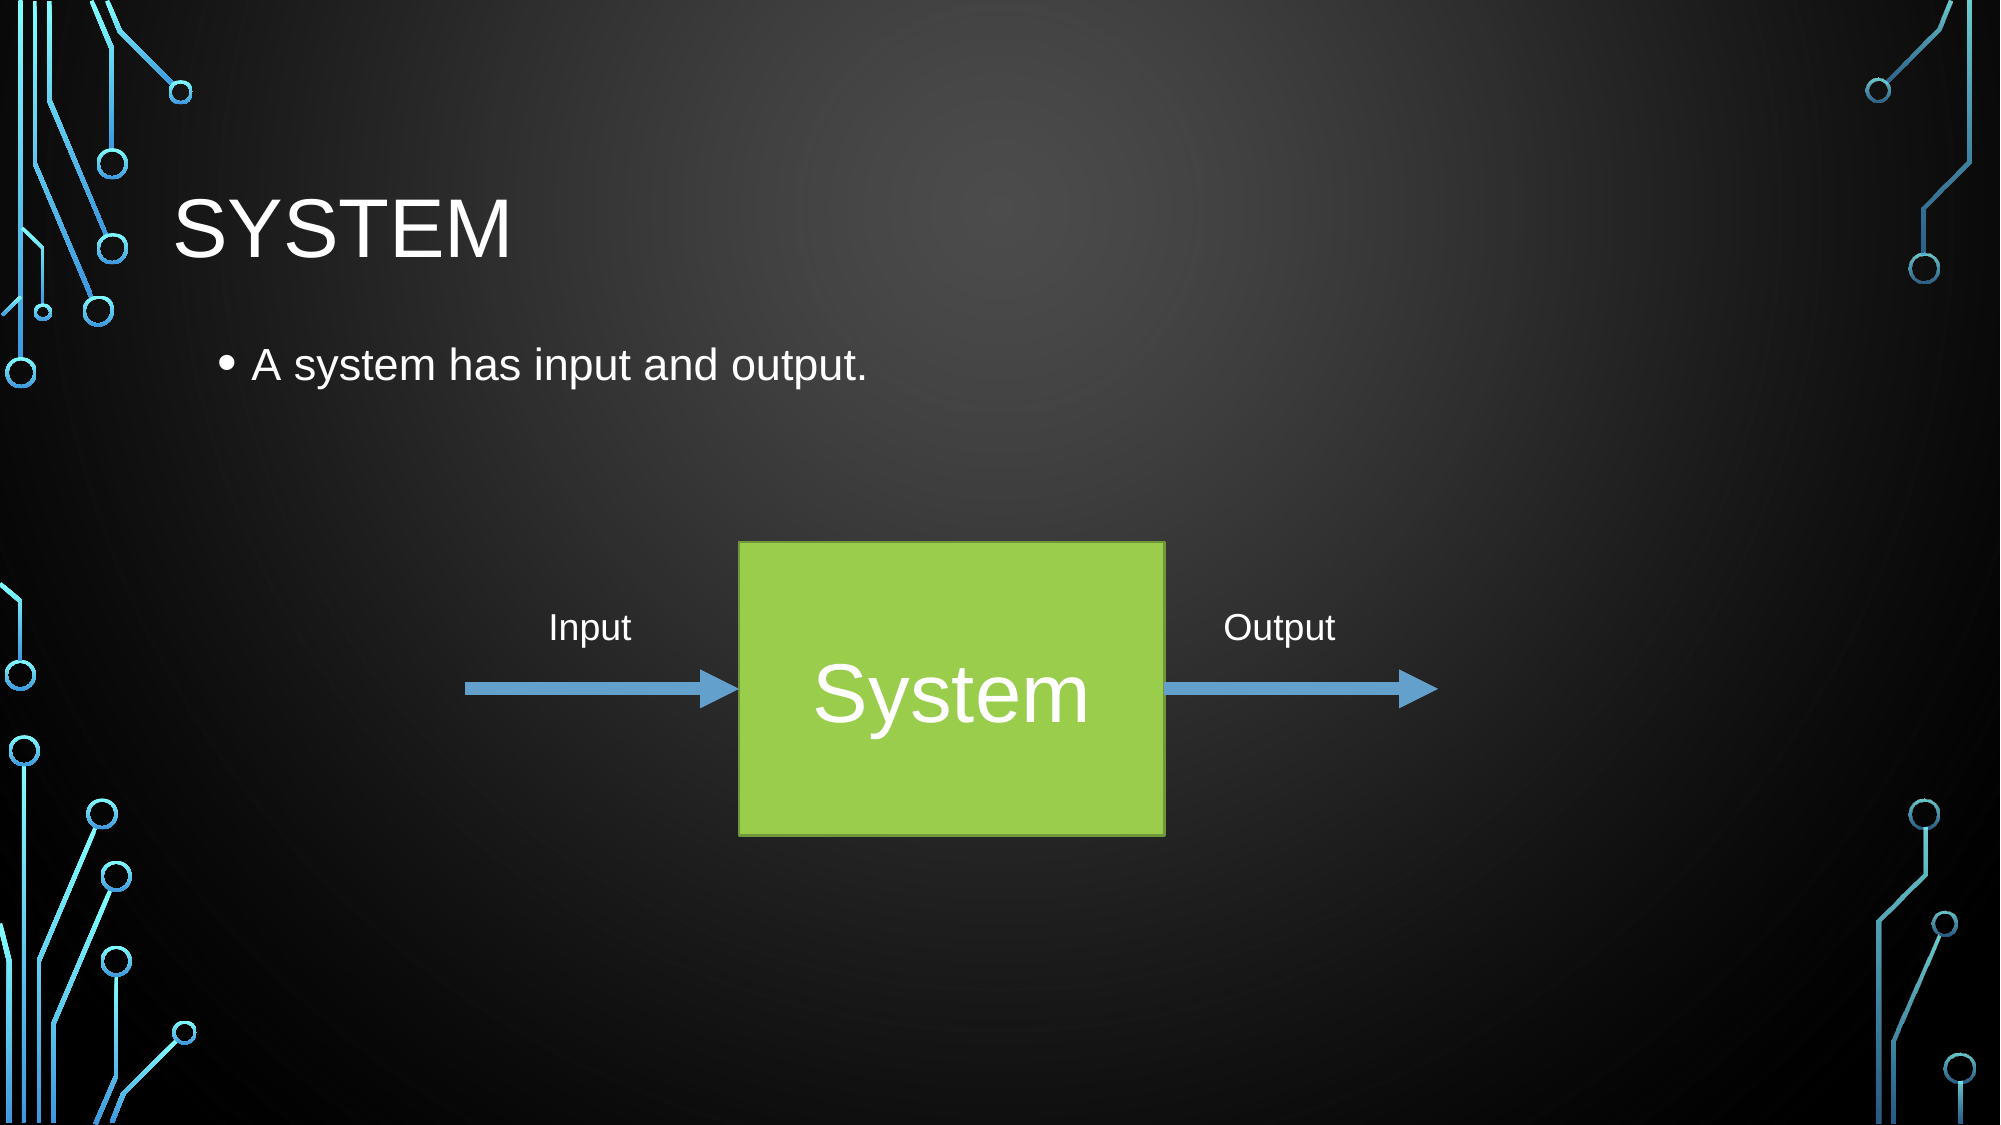

# System
A system has input and output.
System
Input
Output